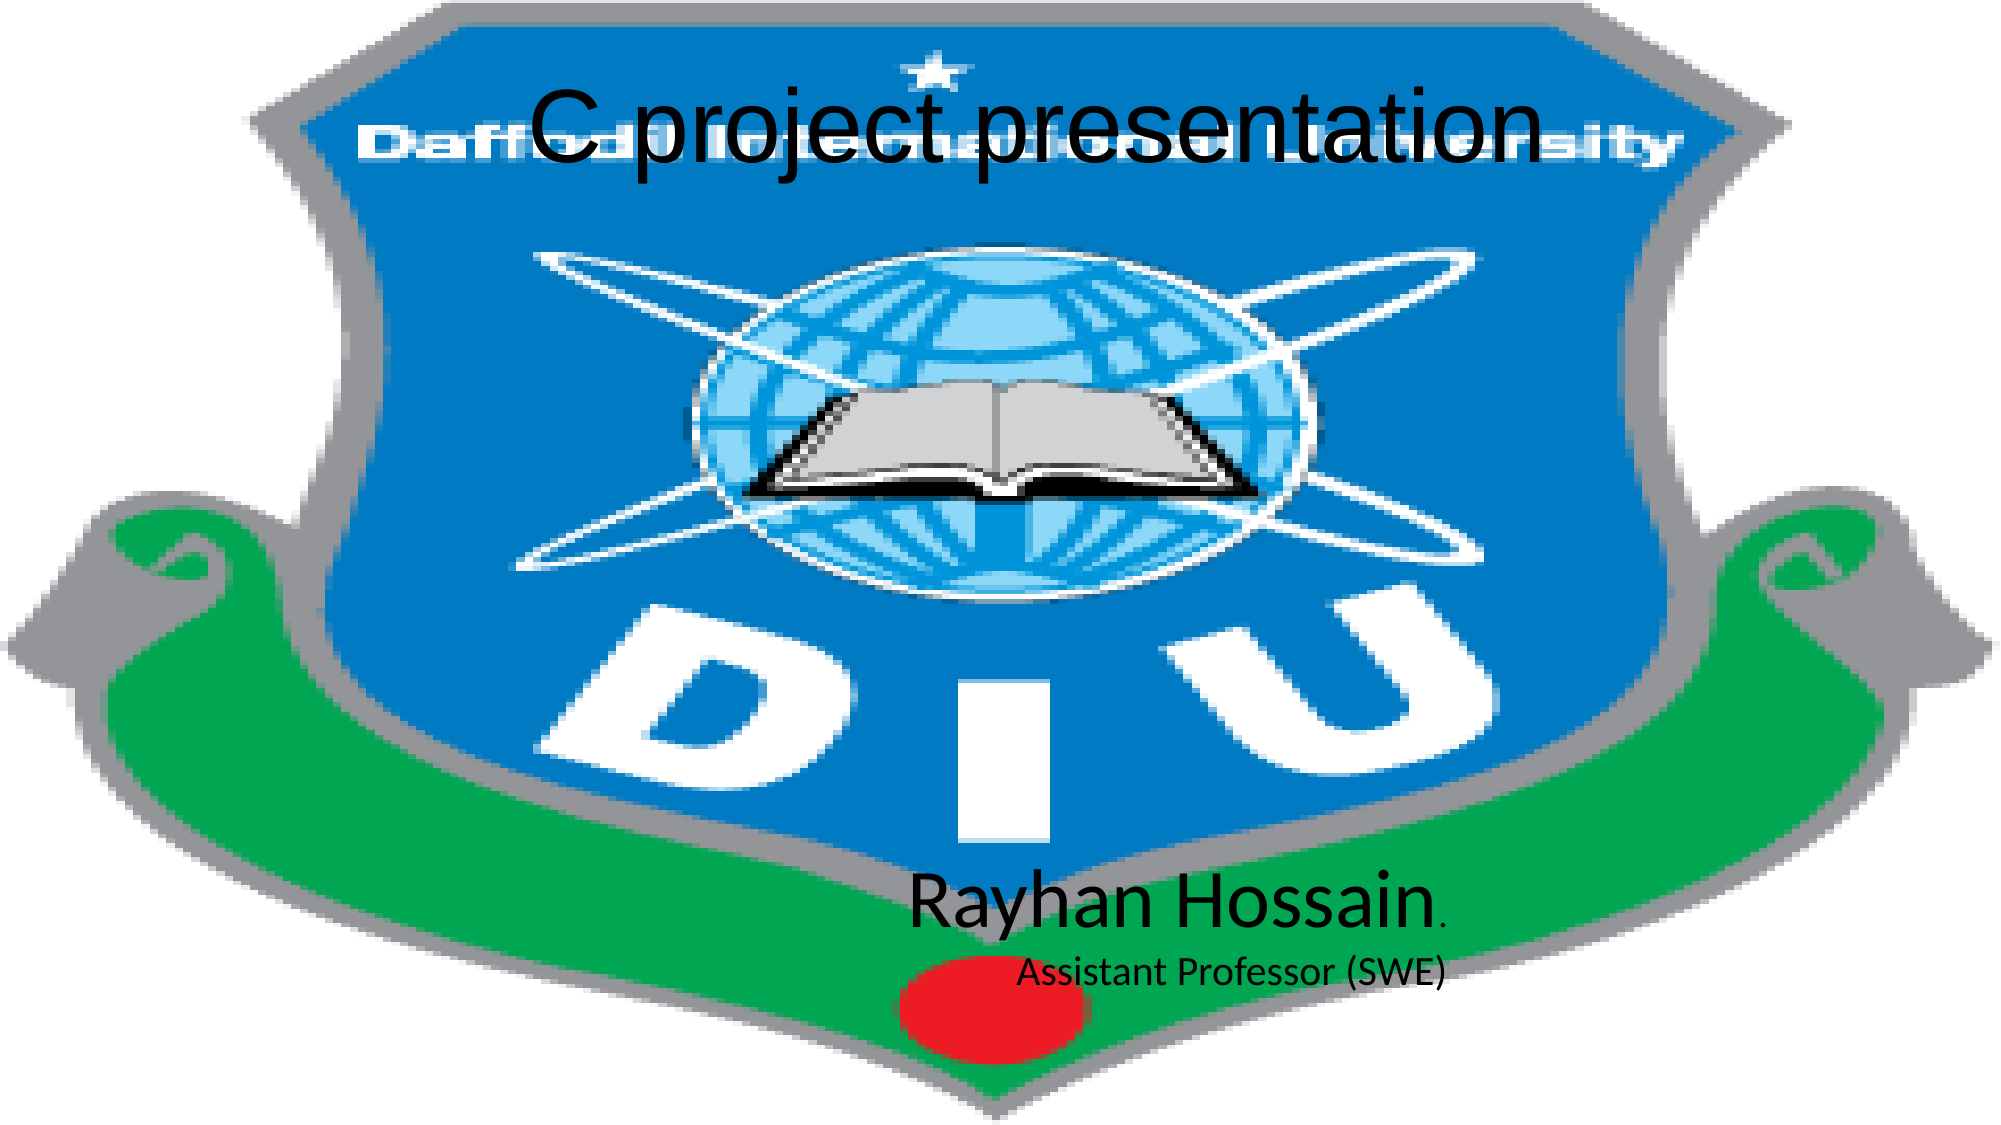

C project presentation
Rayhan Hossain.
Assistant Professor (SWE)
1